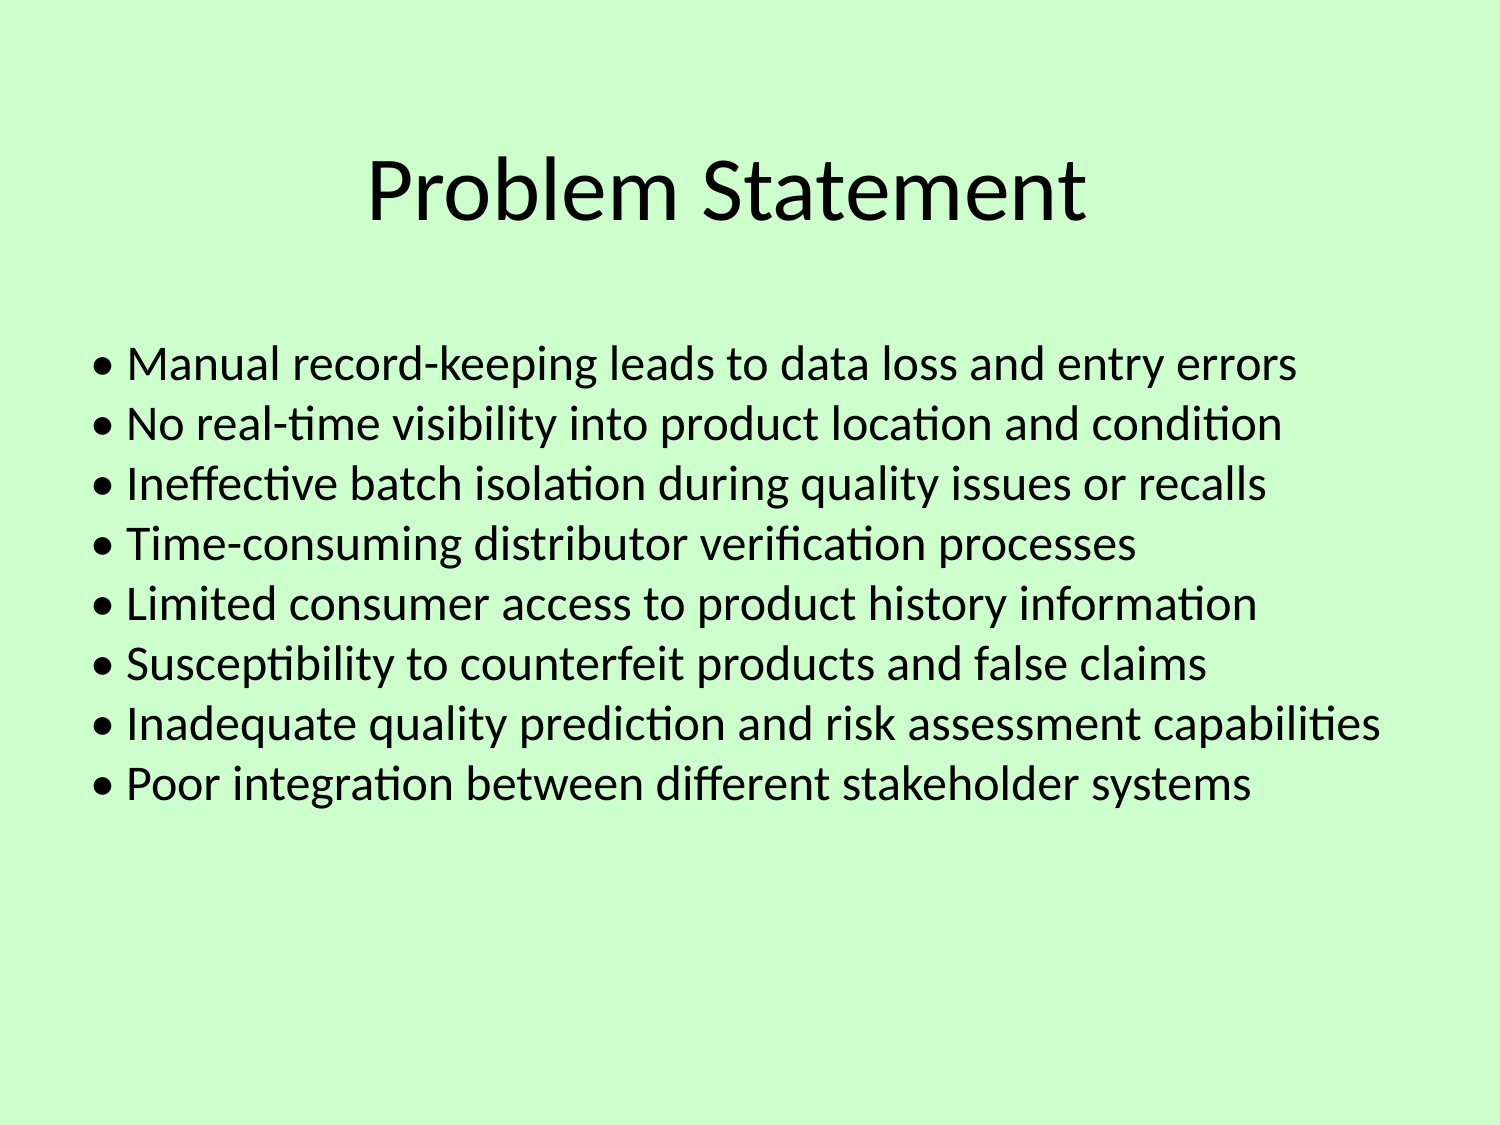

# Problem Statement

• Manual record-keeping leads to data loss and entry errors
• No real-time visibility into product location and condition
• Ineffective batch isolation during quality issues or recalls
• Time-consuming distributor verification processes
• Limited consumer access to product history information
• Susceptibility to counterfeit products and false claims
• Inadequate quality prediction and risk assessment capabilities
• Poor integration between different stakeholder systems